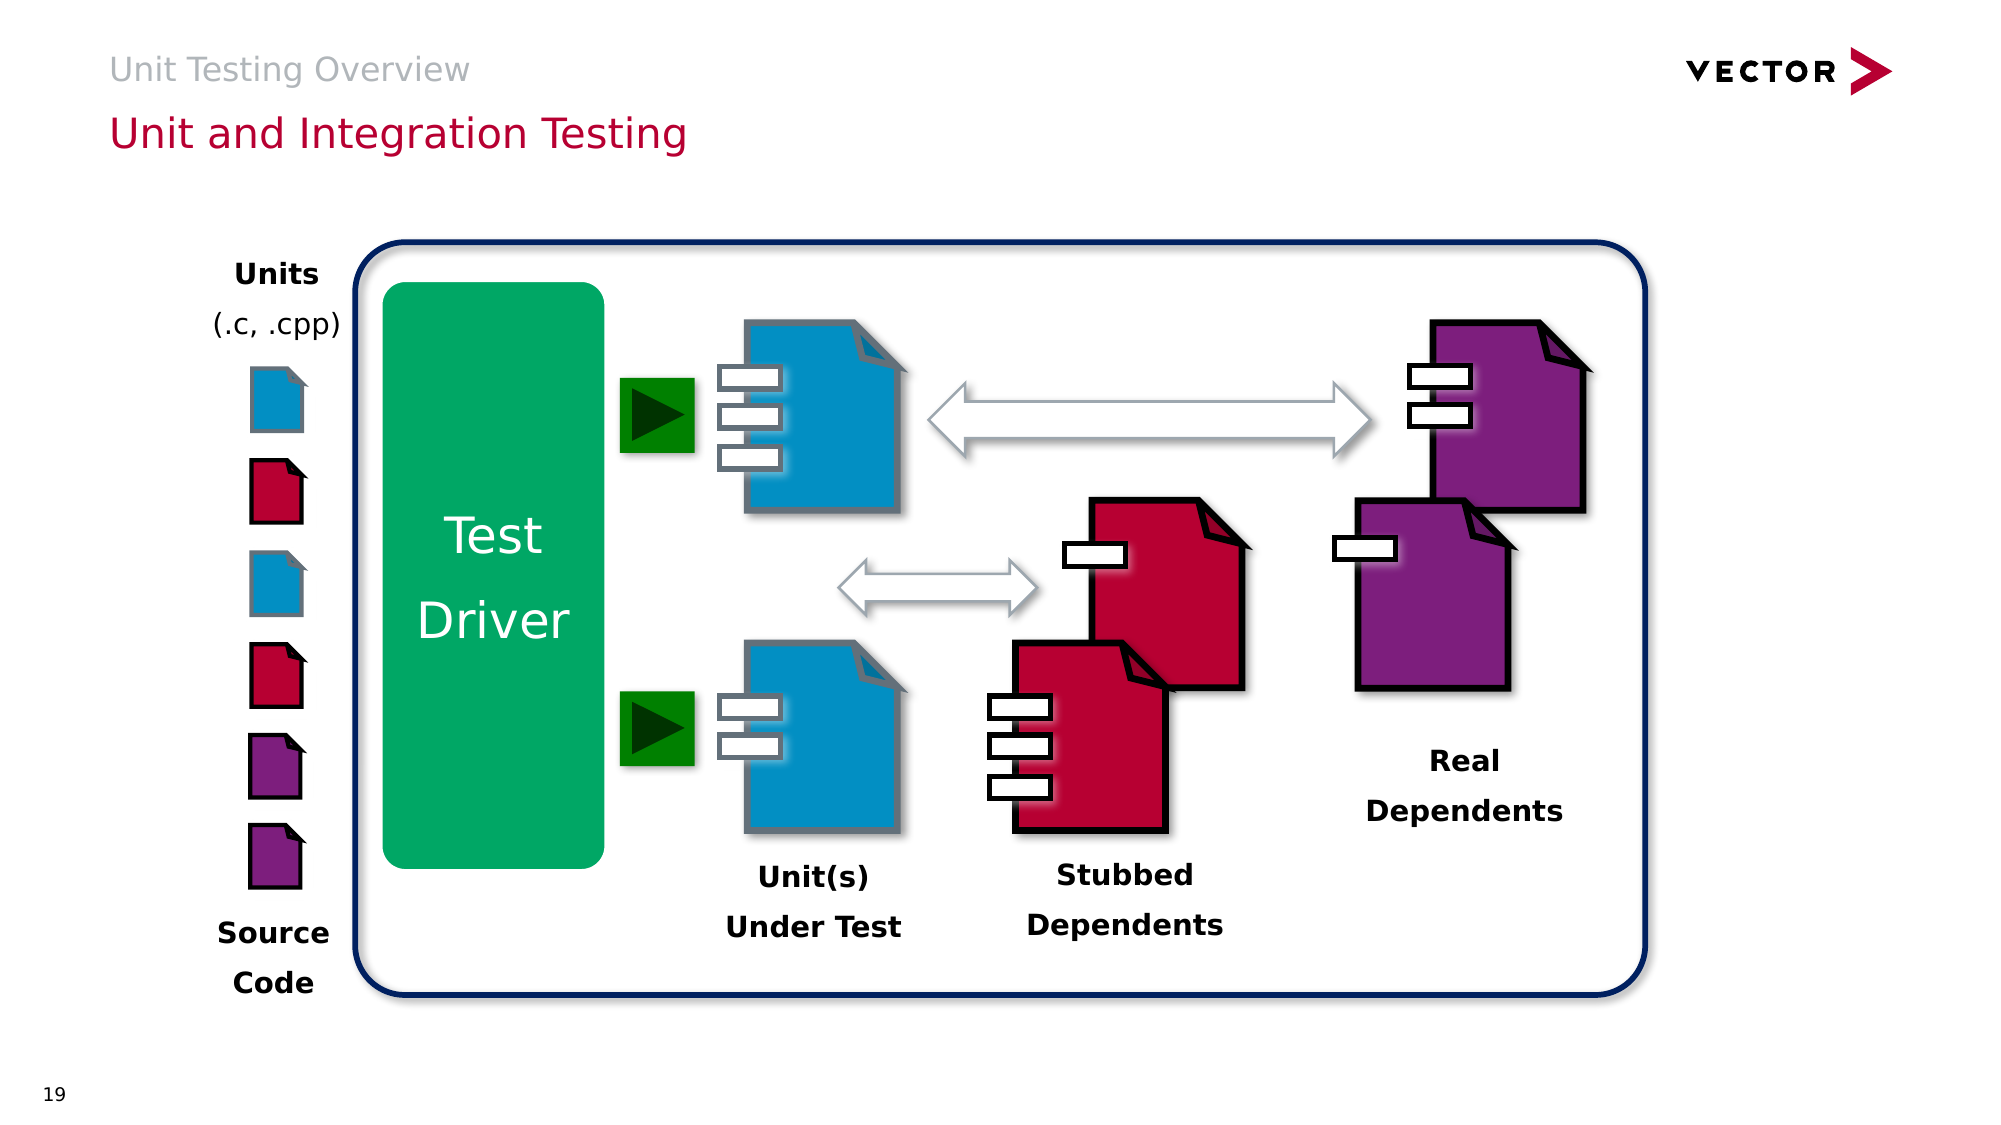

# Unit Testing Overview
Unit and Integration Testing

Units
(.c, .cpp)

Source
Code
Test
Driver

Real
Dependents

Unit(s)
Under Test

Stubbed
Dependents